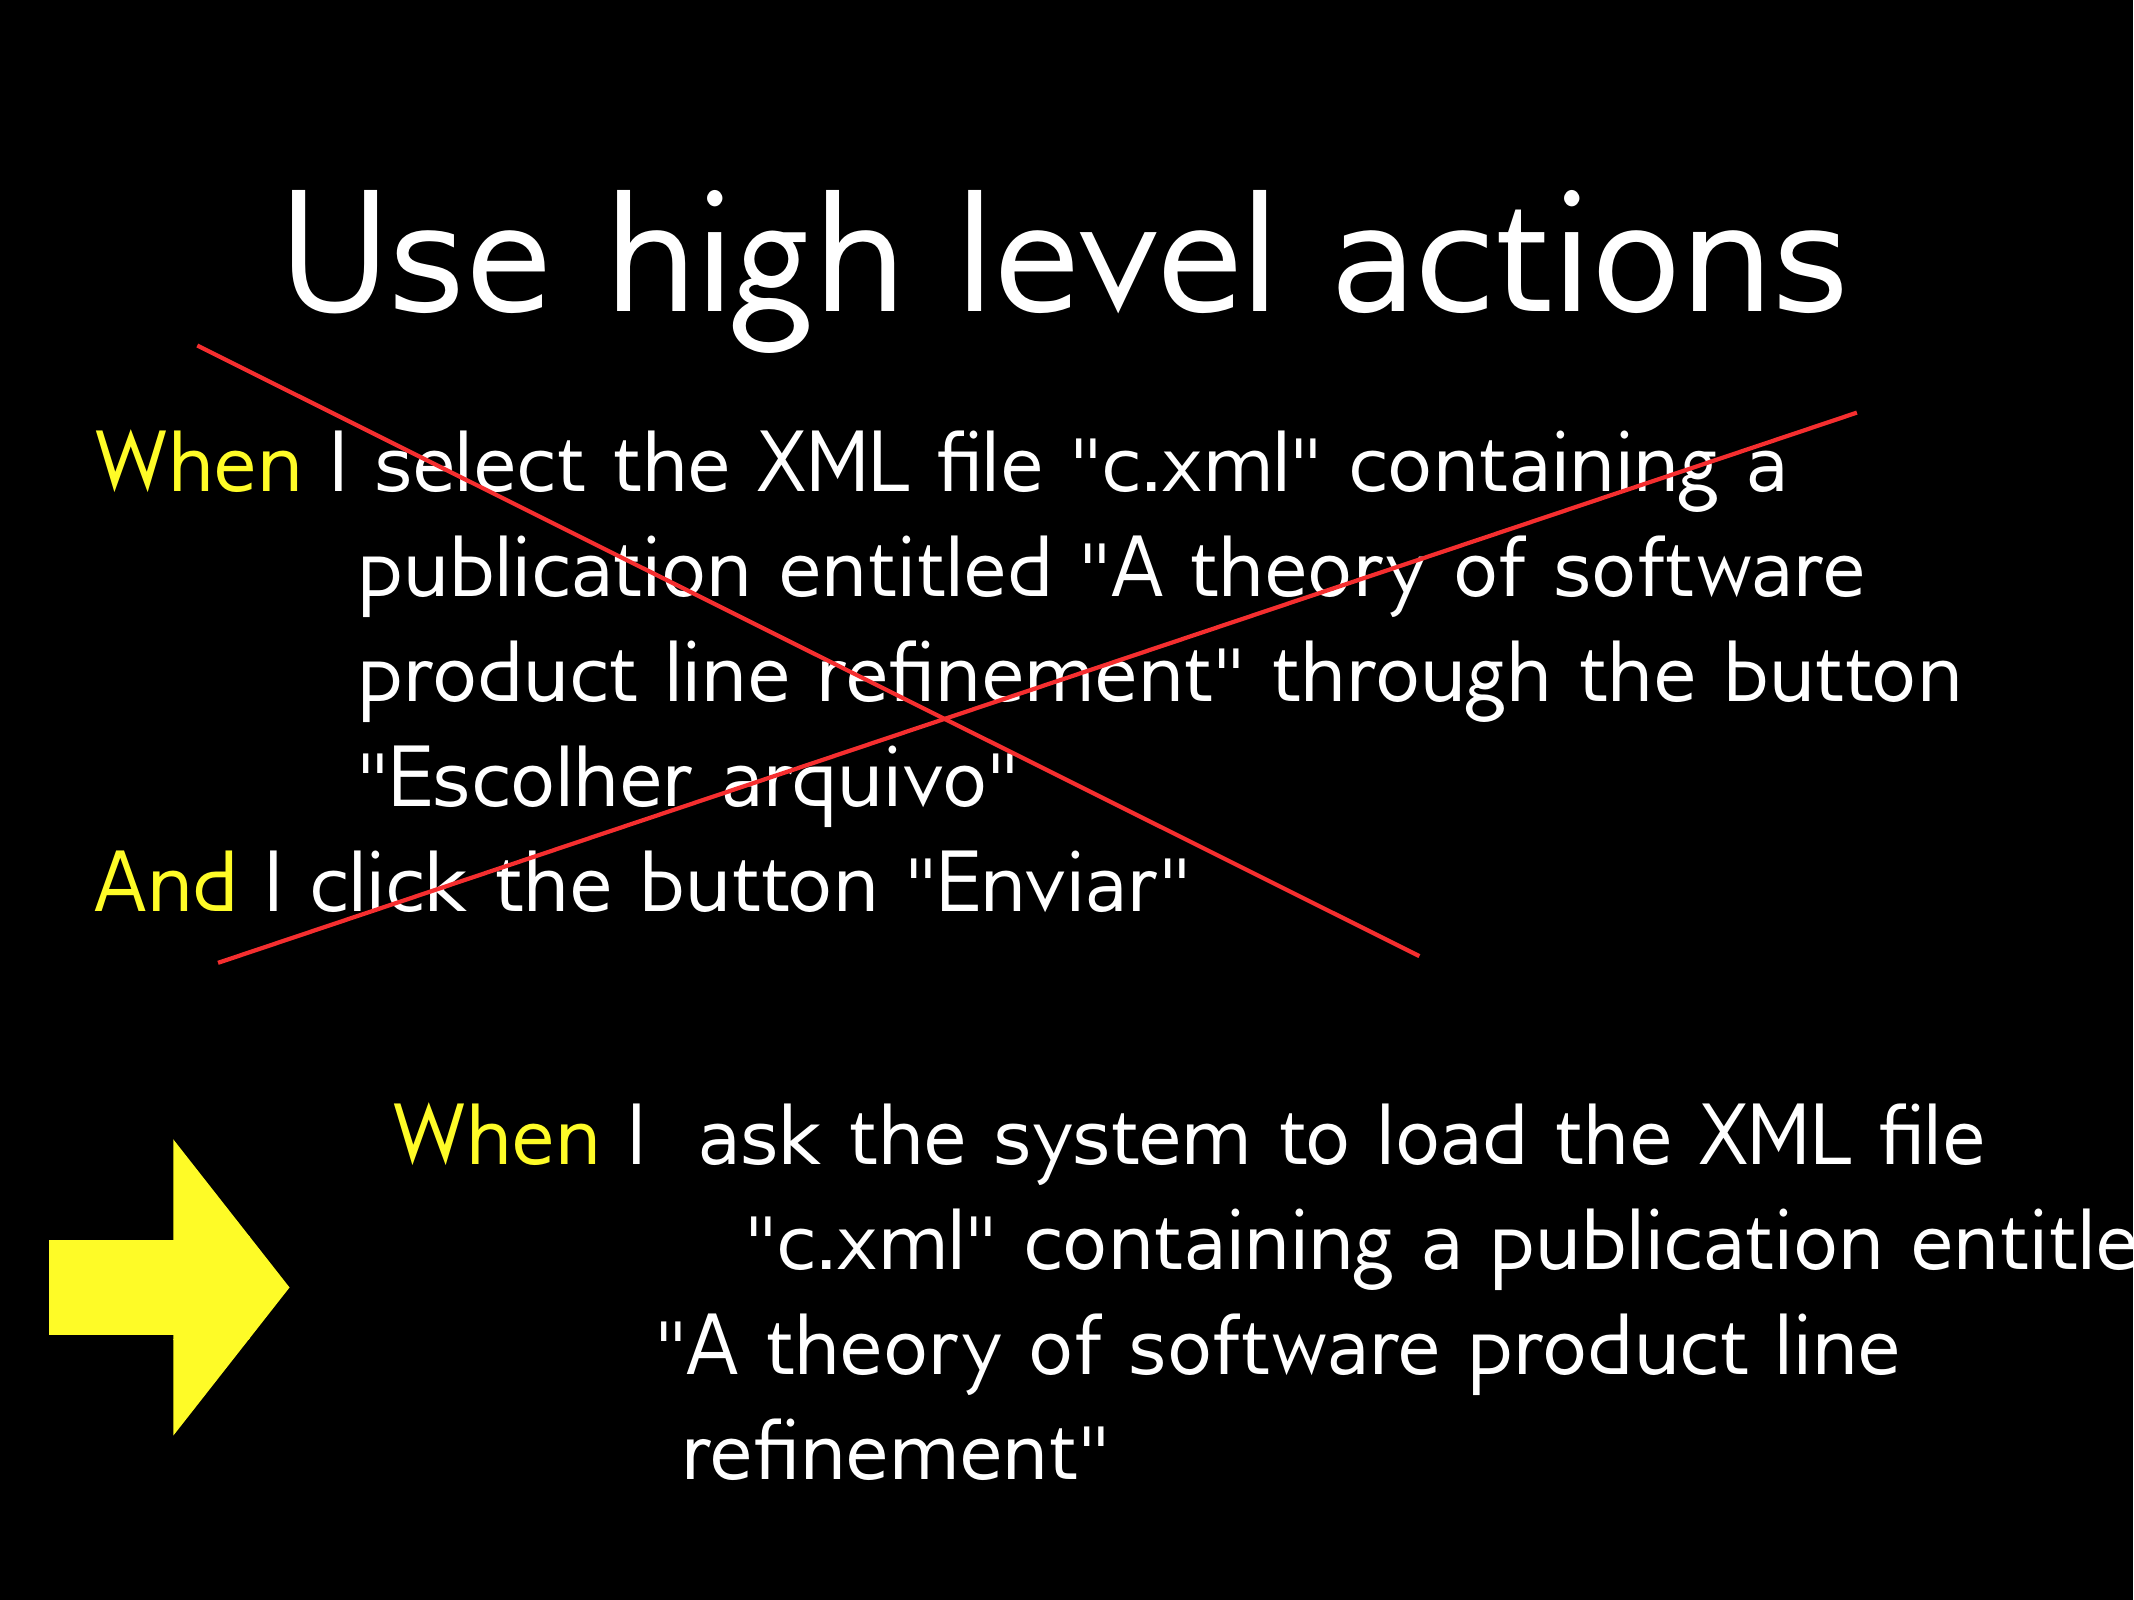

# Use high level actions

When I select the XML file "c.xml" containing a
          publication entitled "A theory of software
          product line refinement" through the button
          "Escolher arquivo"
And I click the button "Enviar"

When I  ask the system to load the XML file
		  "c.xml" containing a publication entitled
          "A theory of software product line
           refinement"